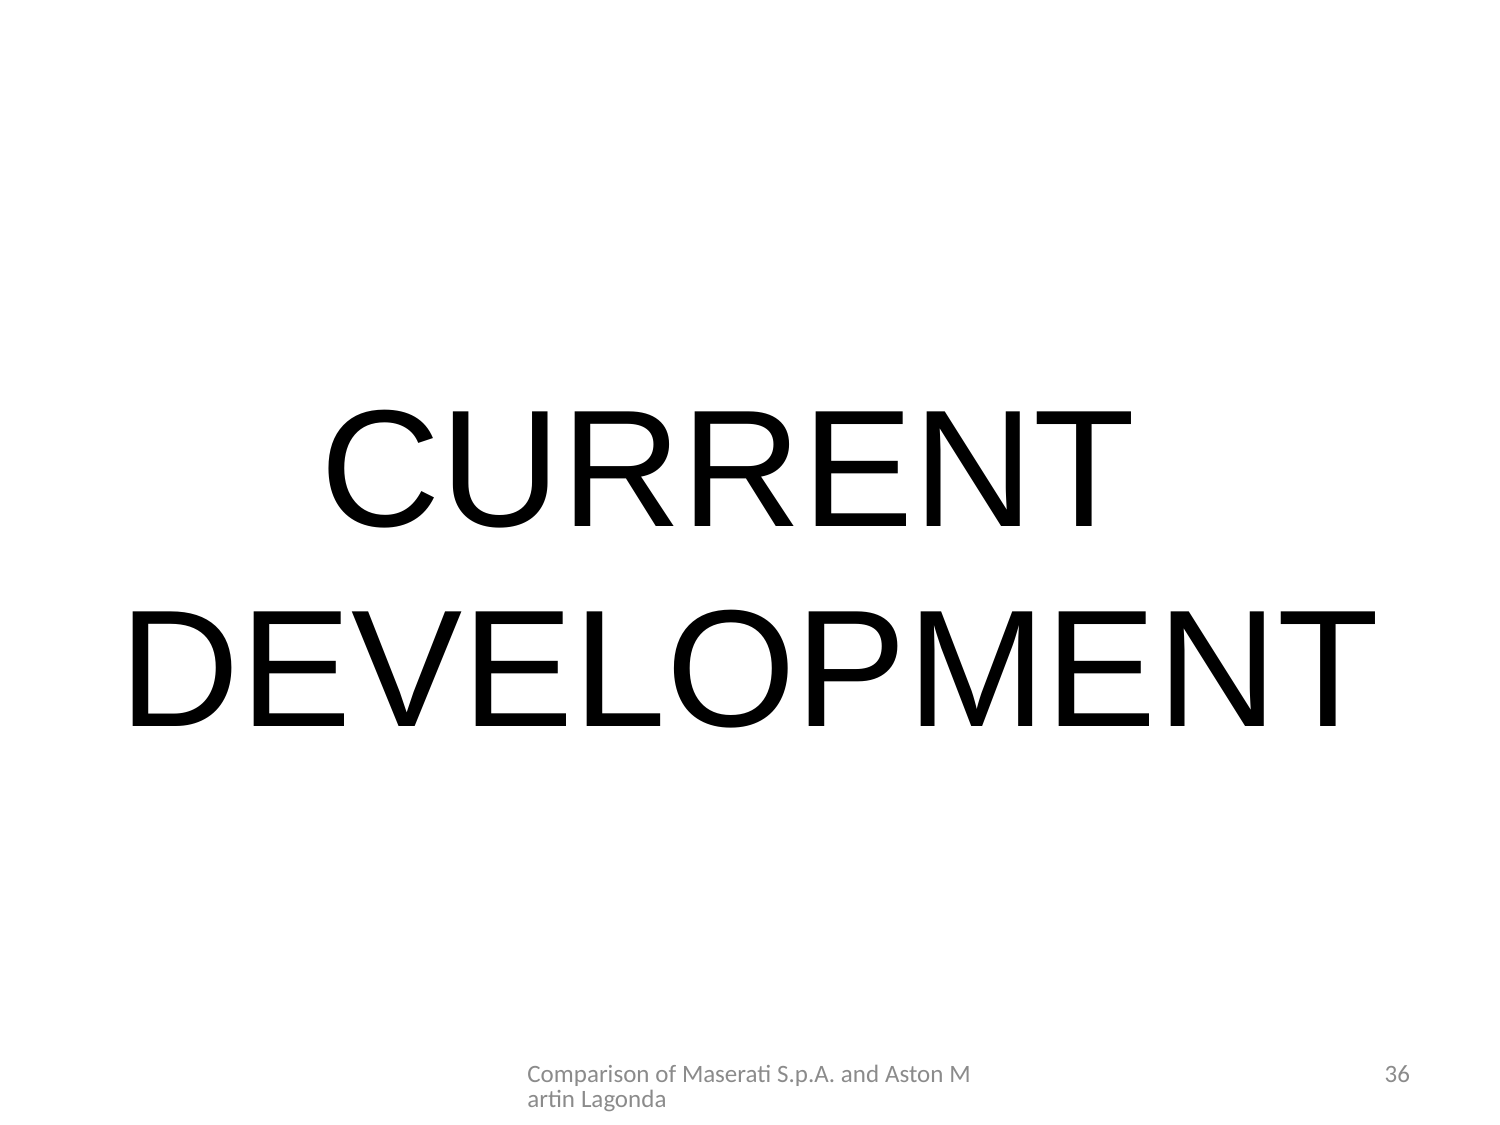

CURRENT
DEVELOPMENT
Comparison of Maserati S.p.A. and Aston Martin Lagonda
36